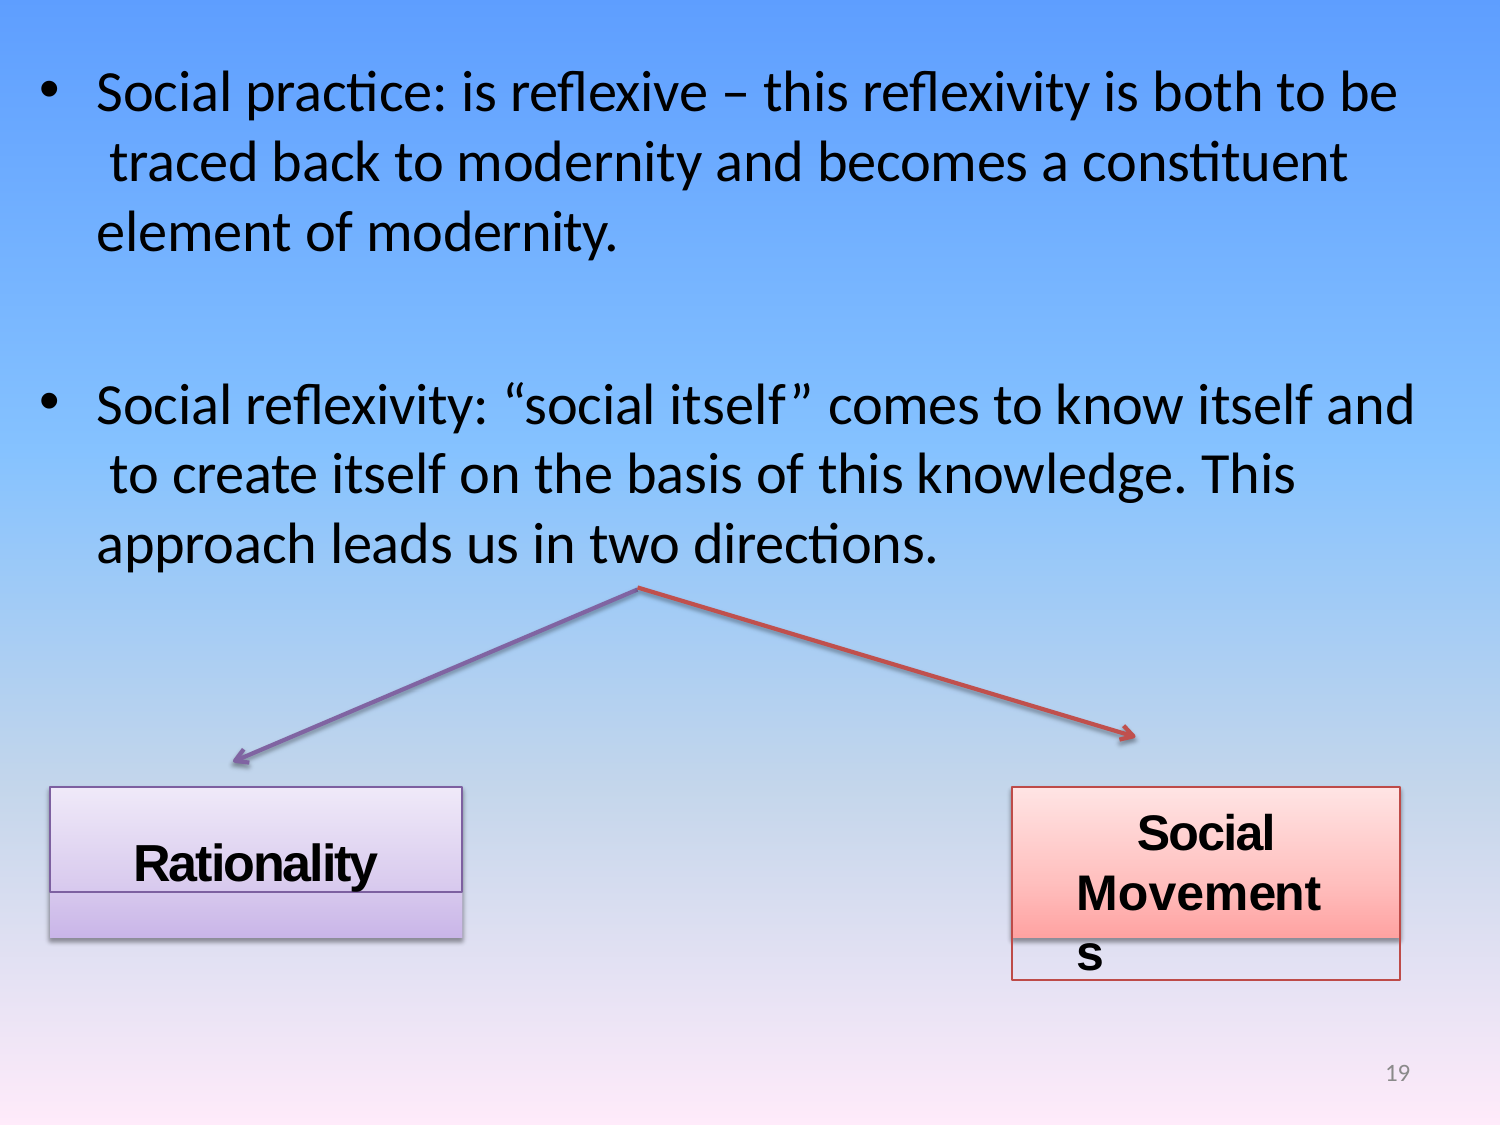

Social practice: is reflexive – this reflexivity is both to be  traced back to modernity and becomes a constituent  element of modernity.

Social reflexivity: “social itself” comes to know itself and  to create itself on the basis of this knowledge. This  approach leads us in two directions.

Rationality

Social  Movements

19